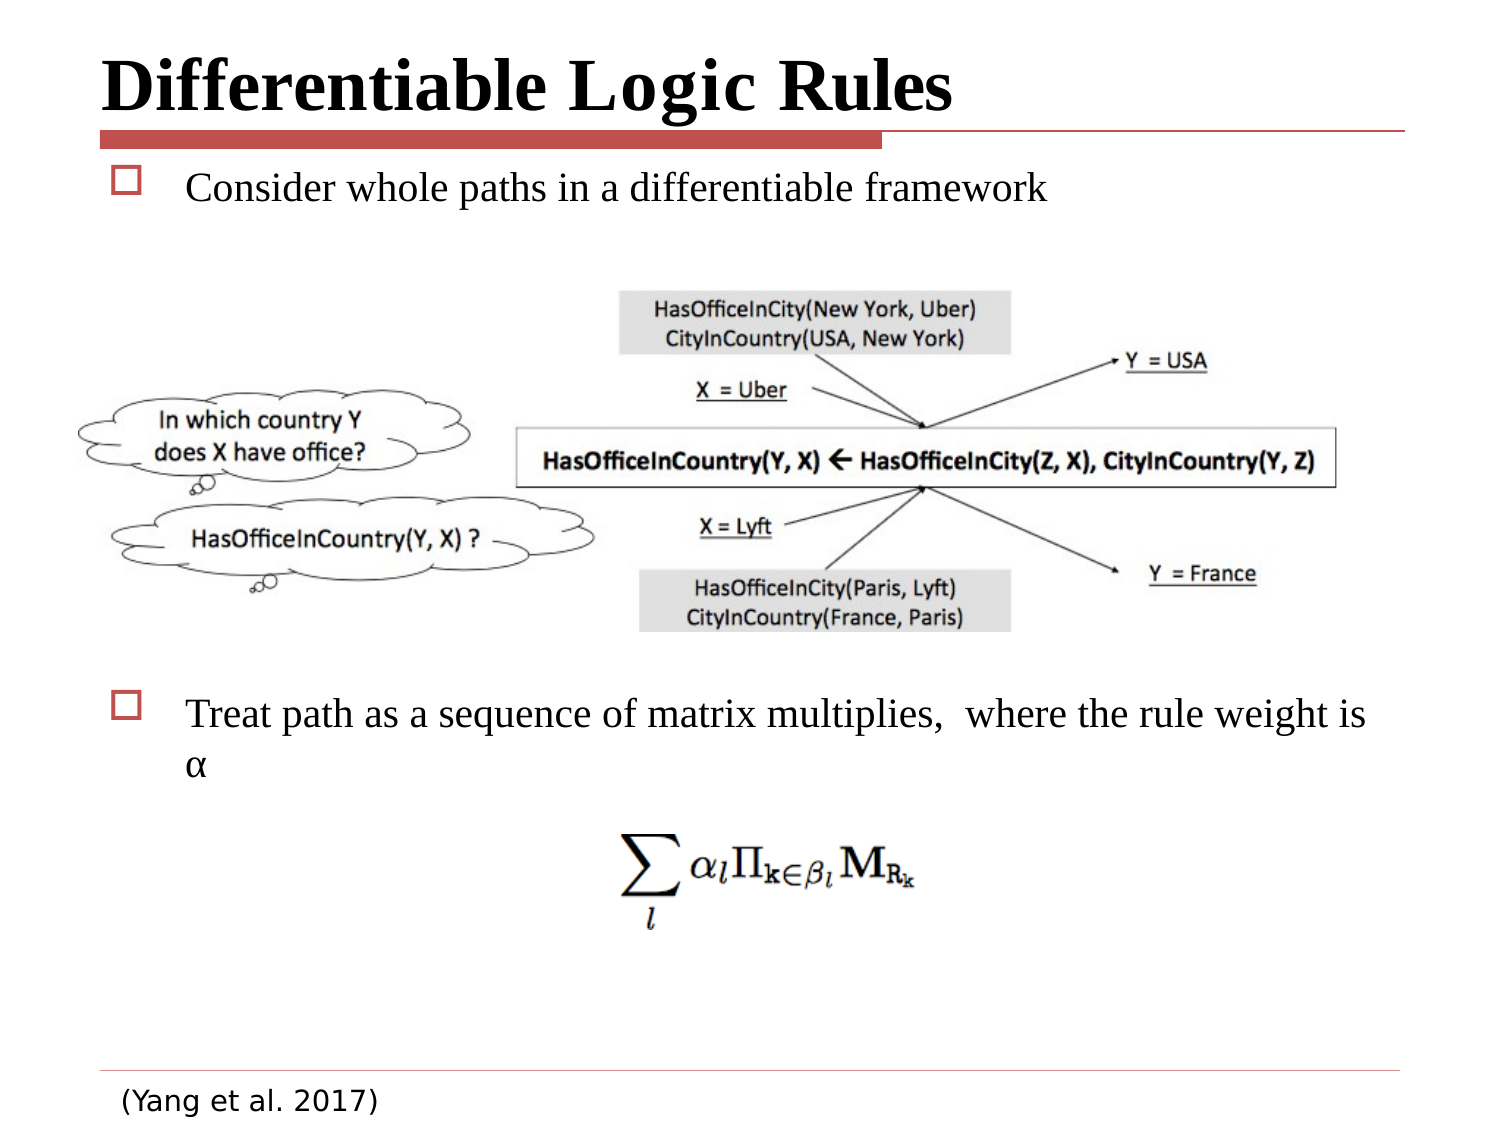

# Differentiable Logic Rules
Consider whole paths in a differentiable framework

Treat path as a sequence of matrix multiplies,  where the rule weight is α

(Yang et al. 2017)